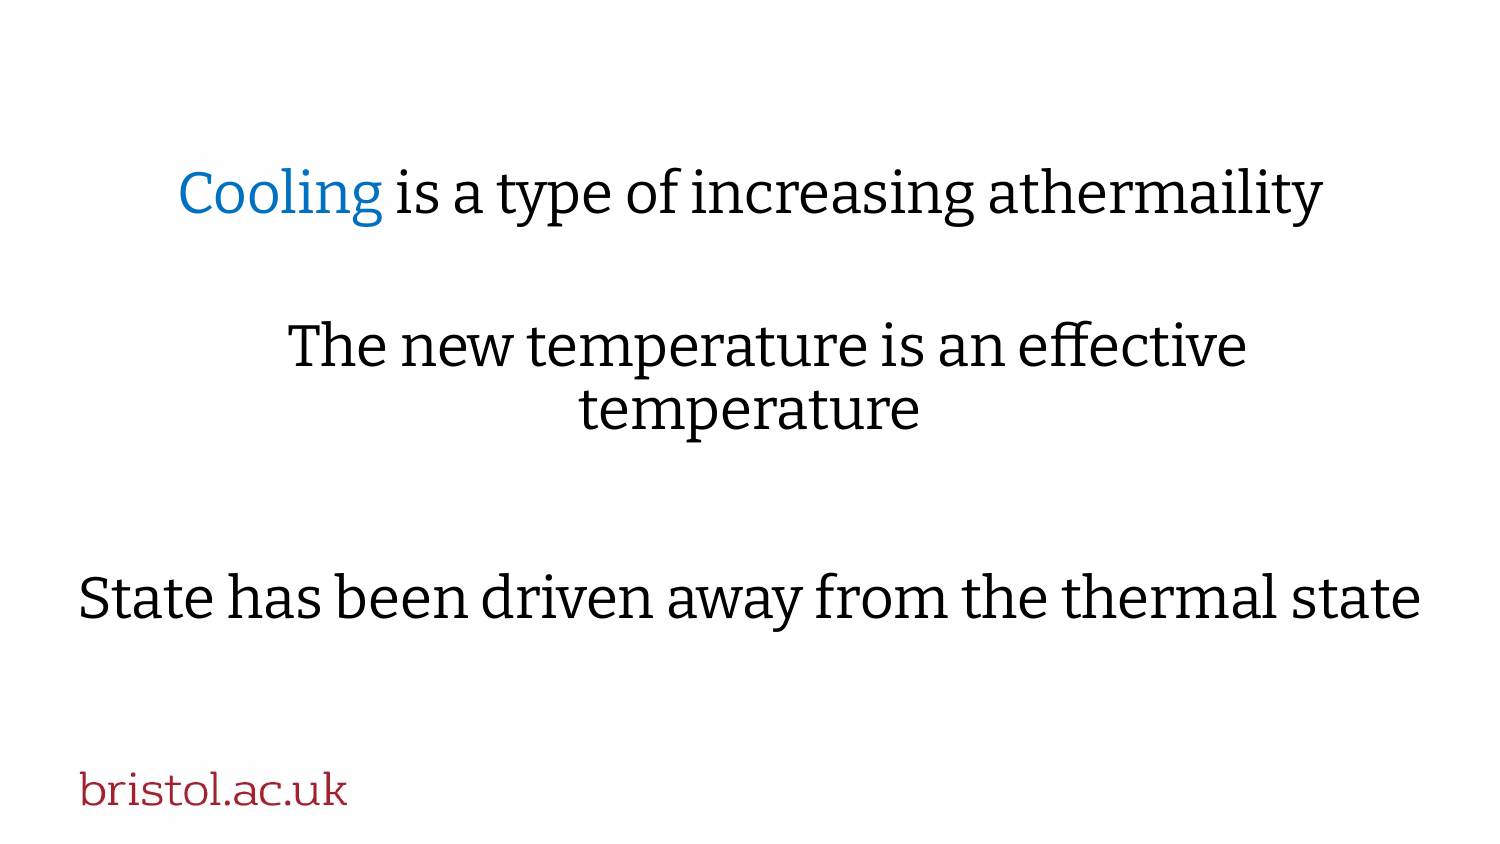

Cooling is a type of increasing athermaility
# The new temperature is an effective temperature State has been driven away from the thermal state